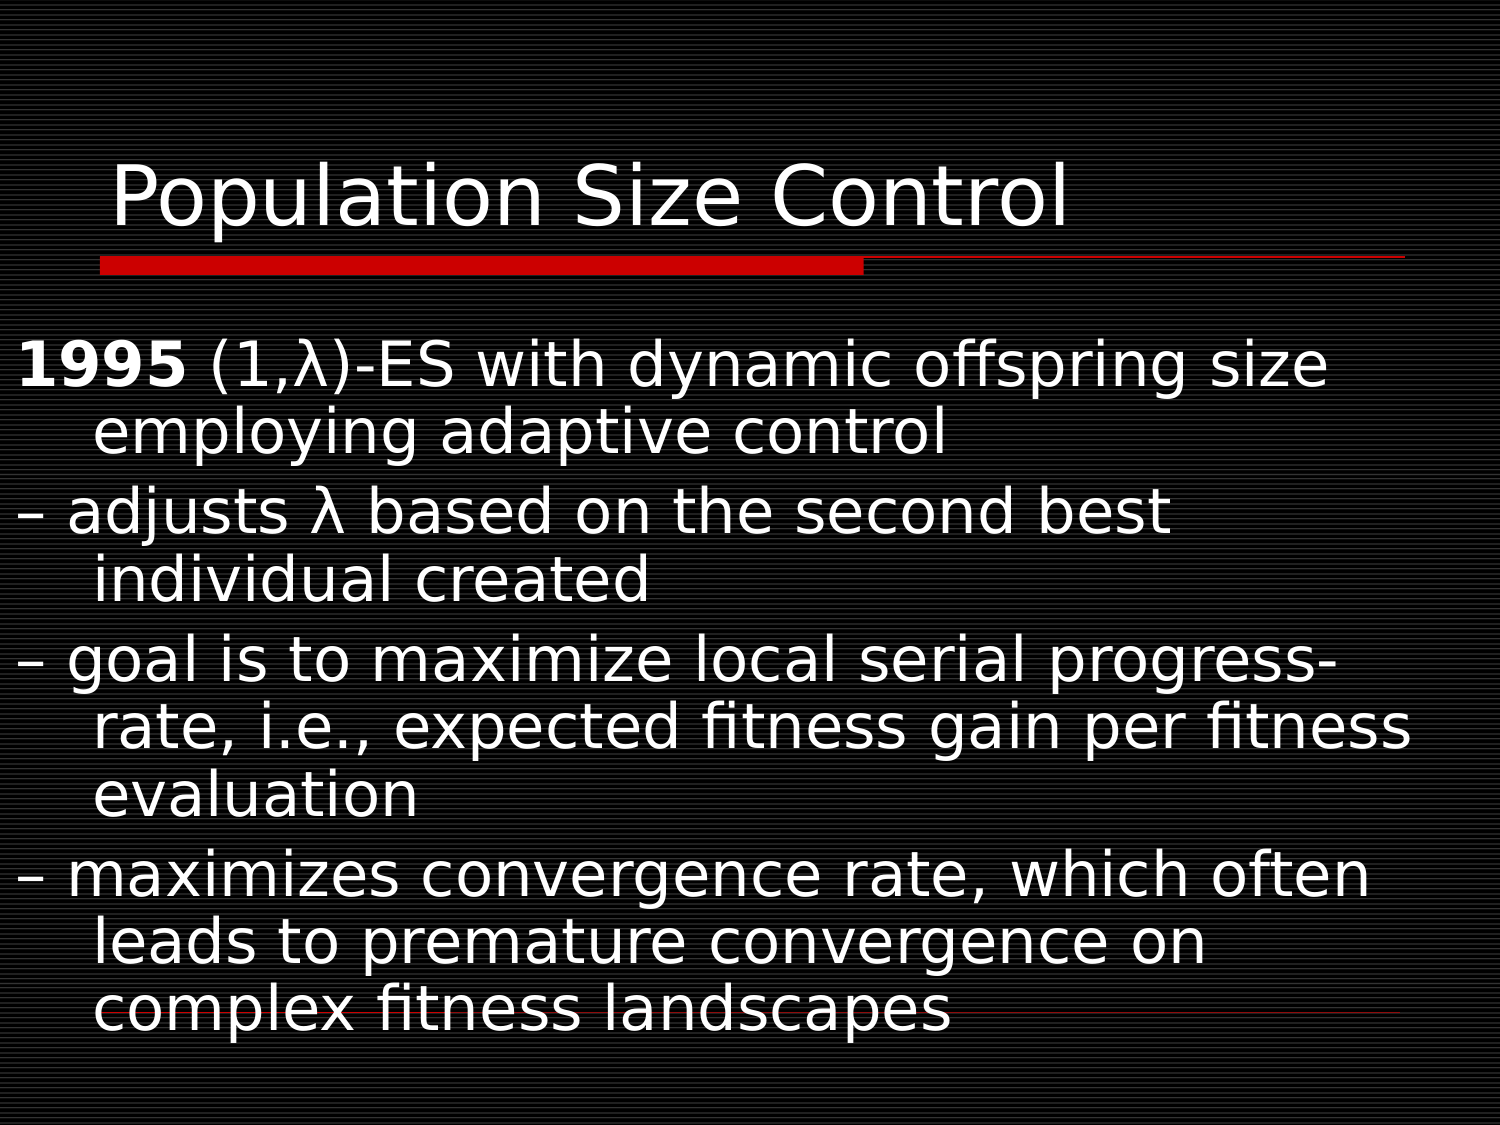

# Population Size Control
1995 (1,λ)-ES with dynamic offspring size employing adaptive control
– adjusts λ based on the second best individual created
– goal is to maximize local serial progress-rate, i.e., expected fitness gain per fitness evaluation
– maximizes convergence rate, which often leads to premature convergence on complex fitness landscapes